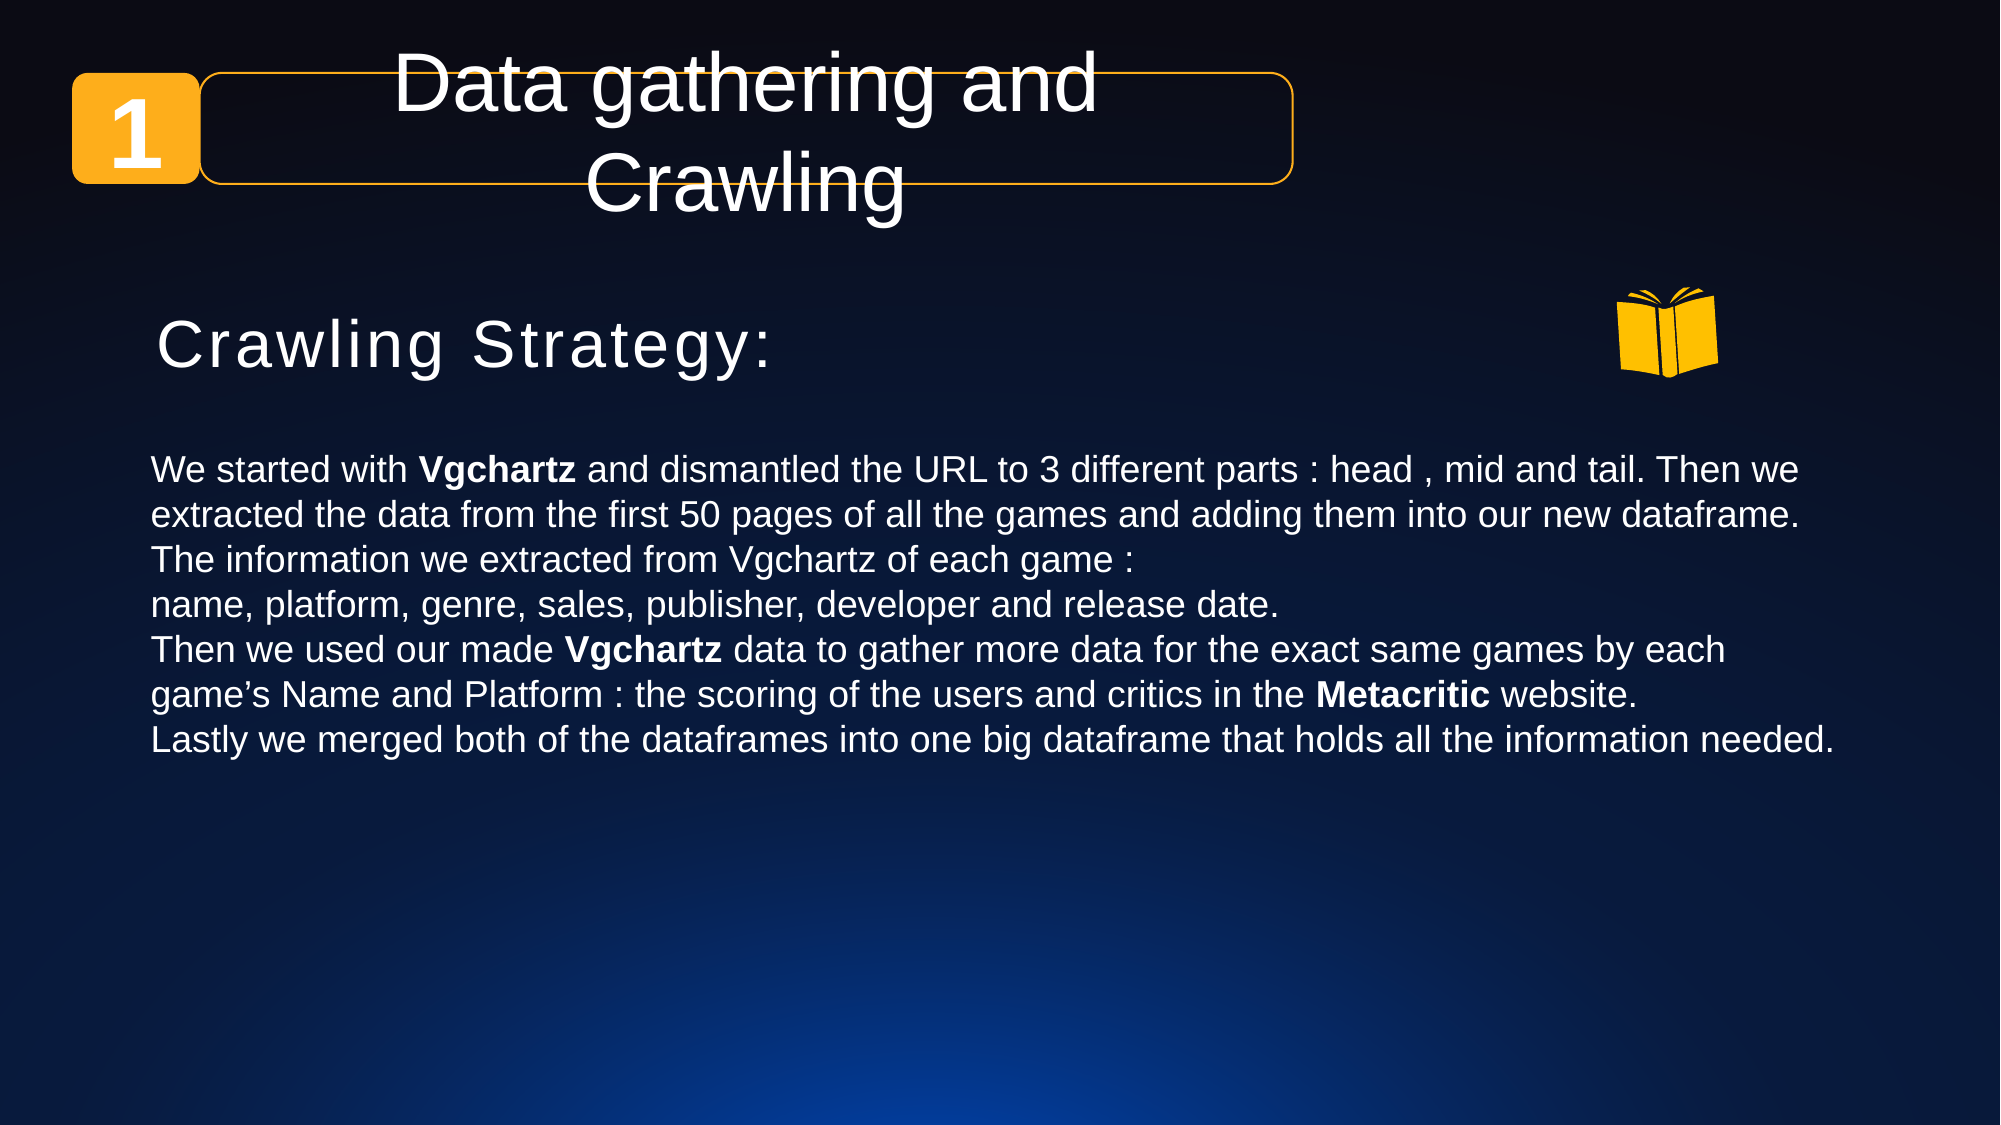

1
Data gathering and Crawling
Crawling Strategy:

We started with Vgchartz and dismantled the URL to 3 different parts : head , mid and tail. Then we extracted the data from the first 50 pages of all the games and adding them into our new dataframe.
The information we extracted from Vgchartz of each game :
name, platform, genre, sales, publisher, developer and release date.
Then we used our made Vgchartz data to gather more data for the exact same games by each game’s Name and Platform : the scoring of the users and critics in the Metacritic website.
Lastly we merged both of the dataframes into one big dataframe that holds all the information needed.